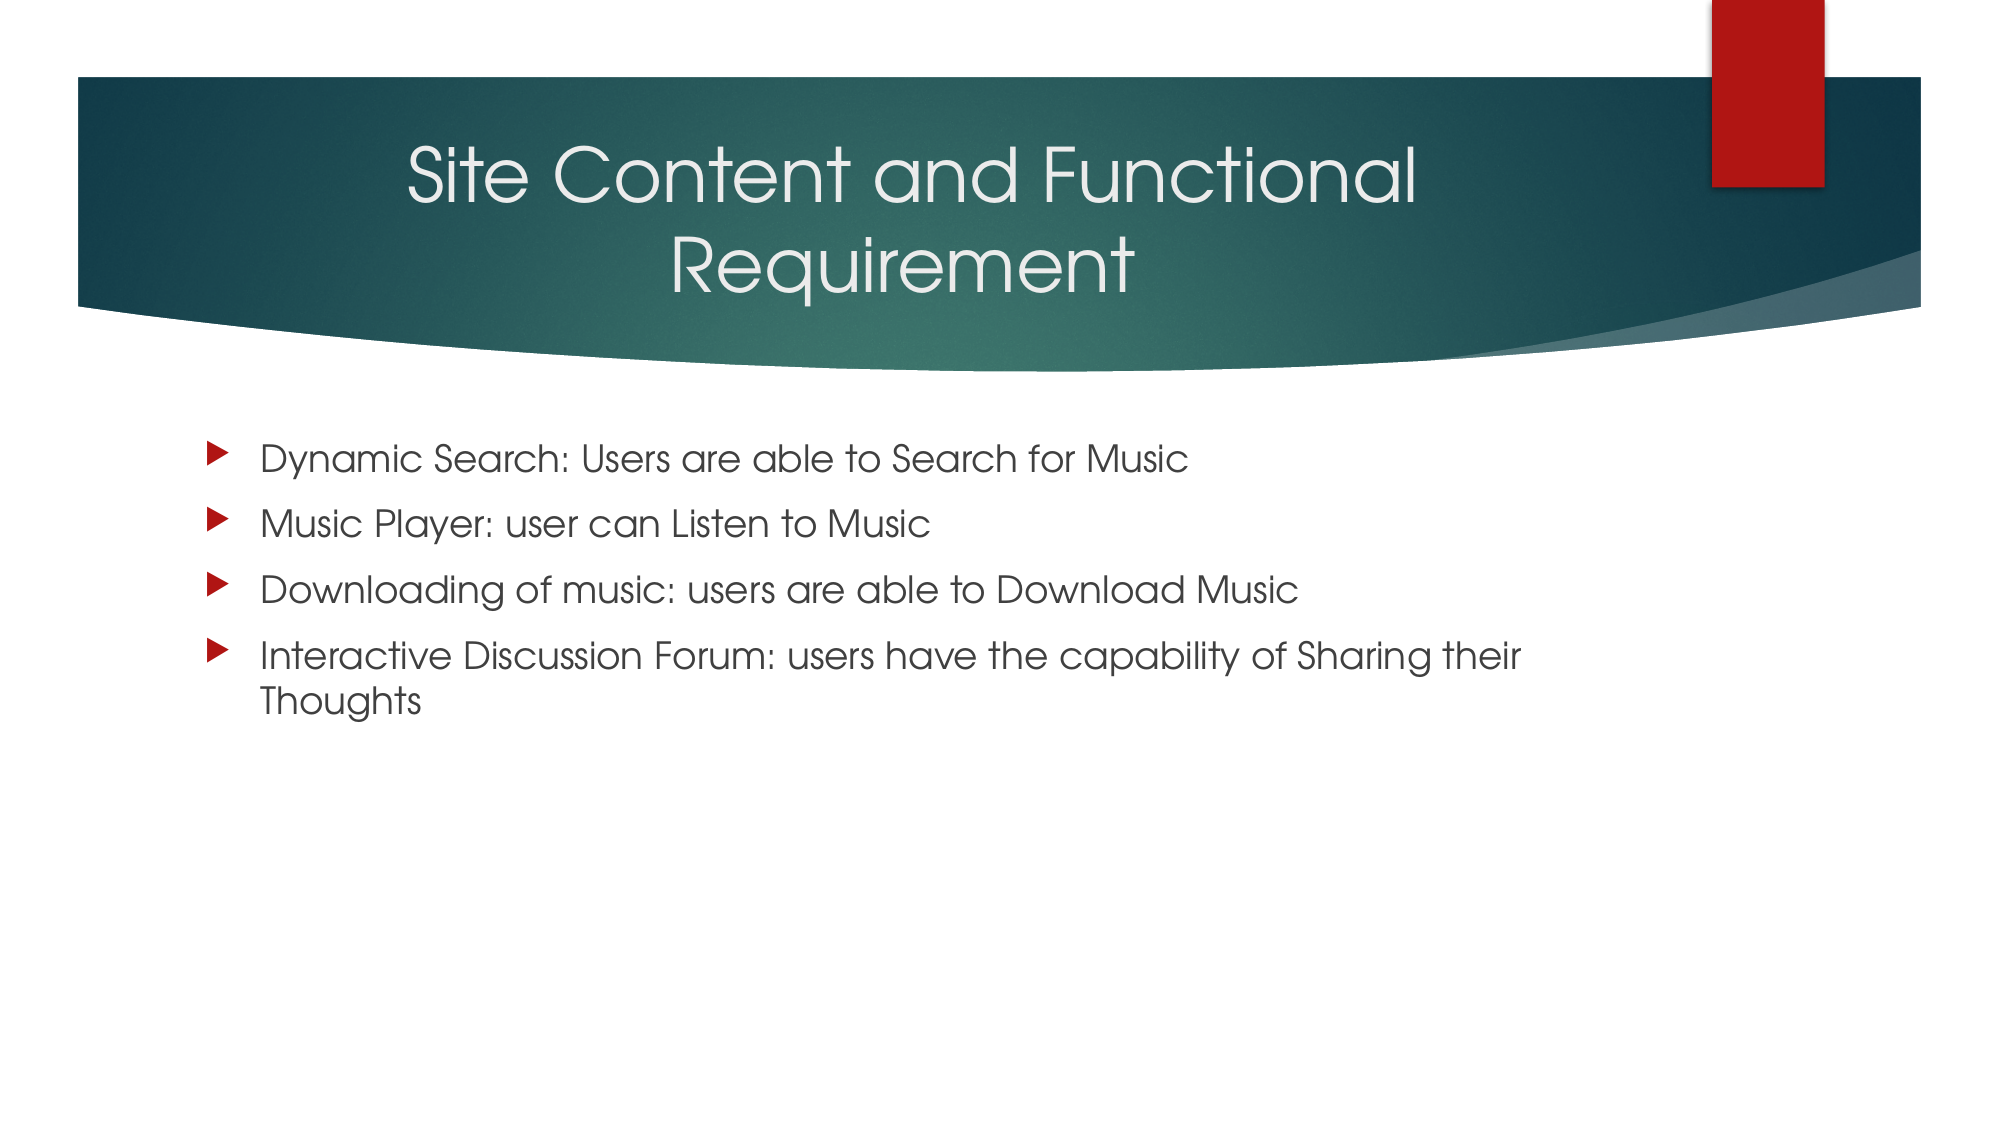

# Site Content and Functional Requirement
Dynamic Search: Users are able to Search for Music
Music Player: user can Listen to Music
Downloading of music: users are able to Download Music
Interactive Discussion Forum: users have the capability of Sharing their Thoughts